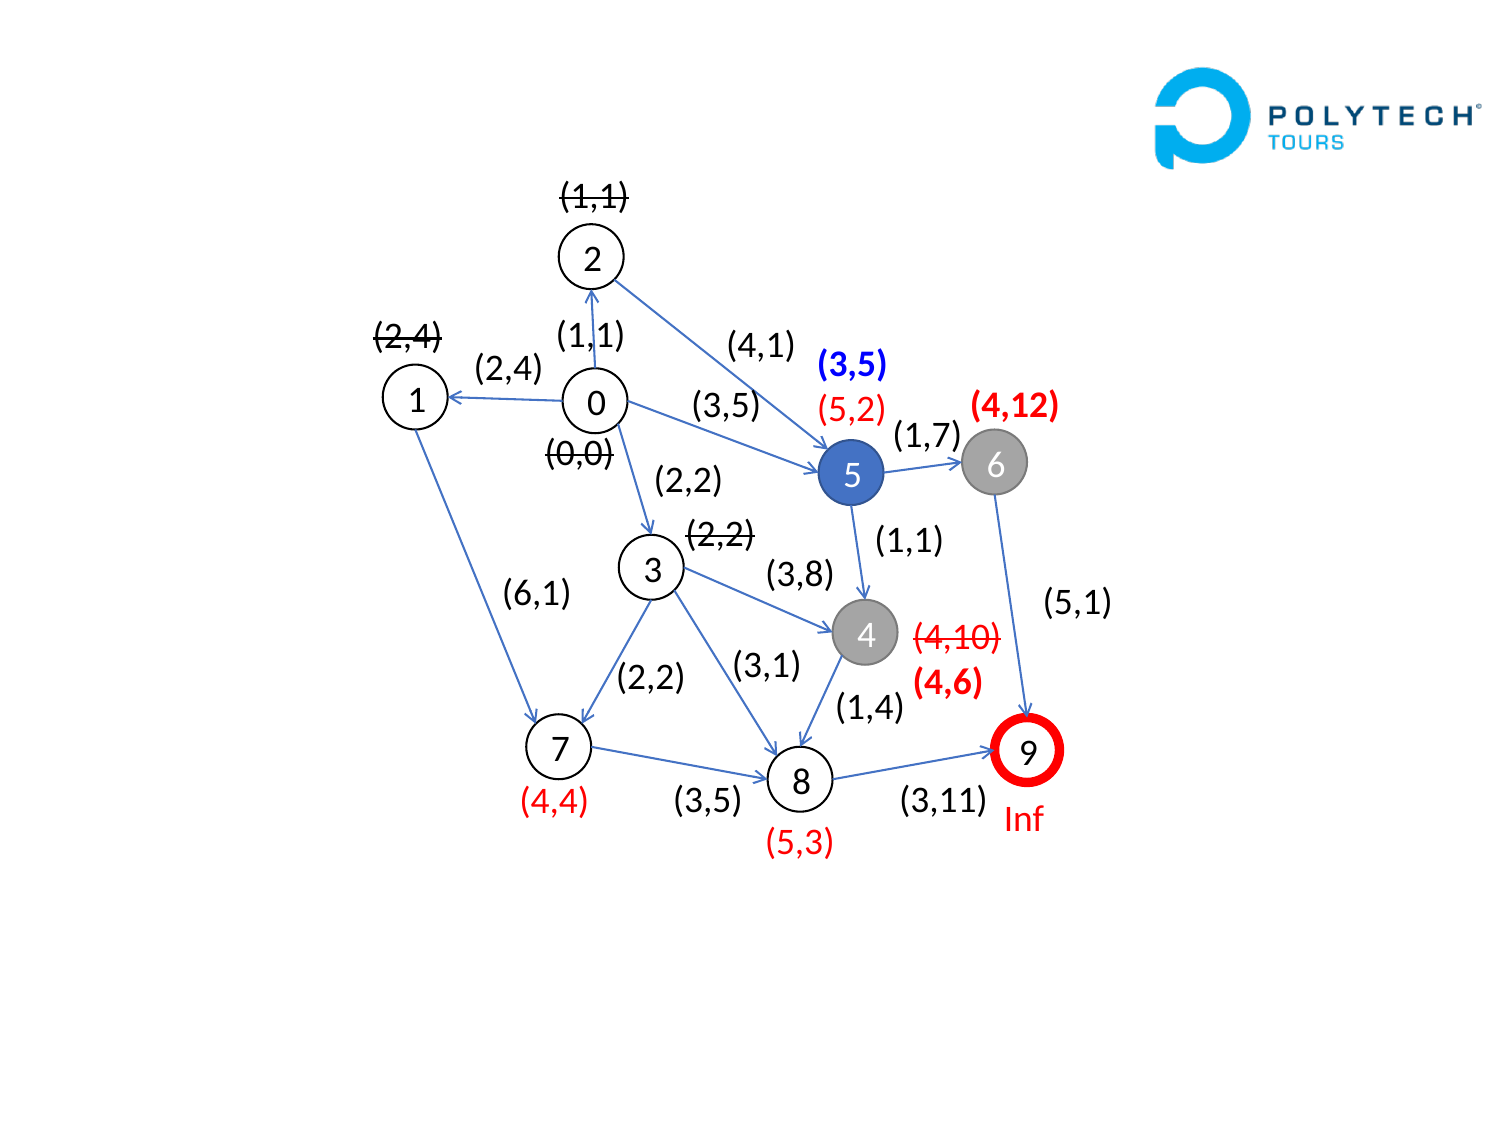

(1,1)
2
(1,1)
(2,4)
(4,1)
(3,5)
(5,2)
(2,4)
1
0
(3,5)
(4,12)
(1,7)
(0,0)
6
5
(2,2)
(2,2)
(1,1)
3
(3,8)
(6,1)
(5,1)
4
(4,10)
(4,6)
(3,1)
(2,2)
(1,4)
7
9
8
(3,5)
(3,11)
(4,4)
Inf
(5,3)